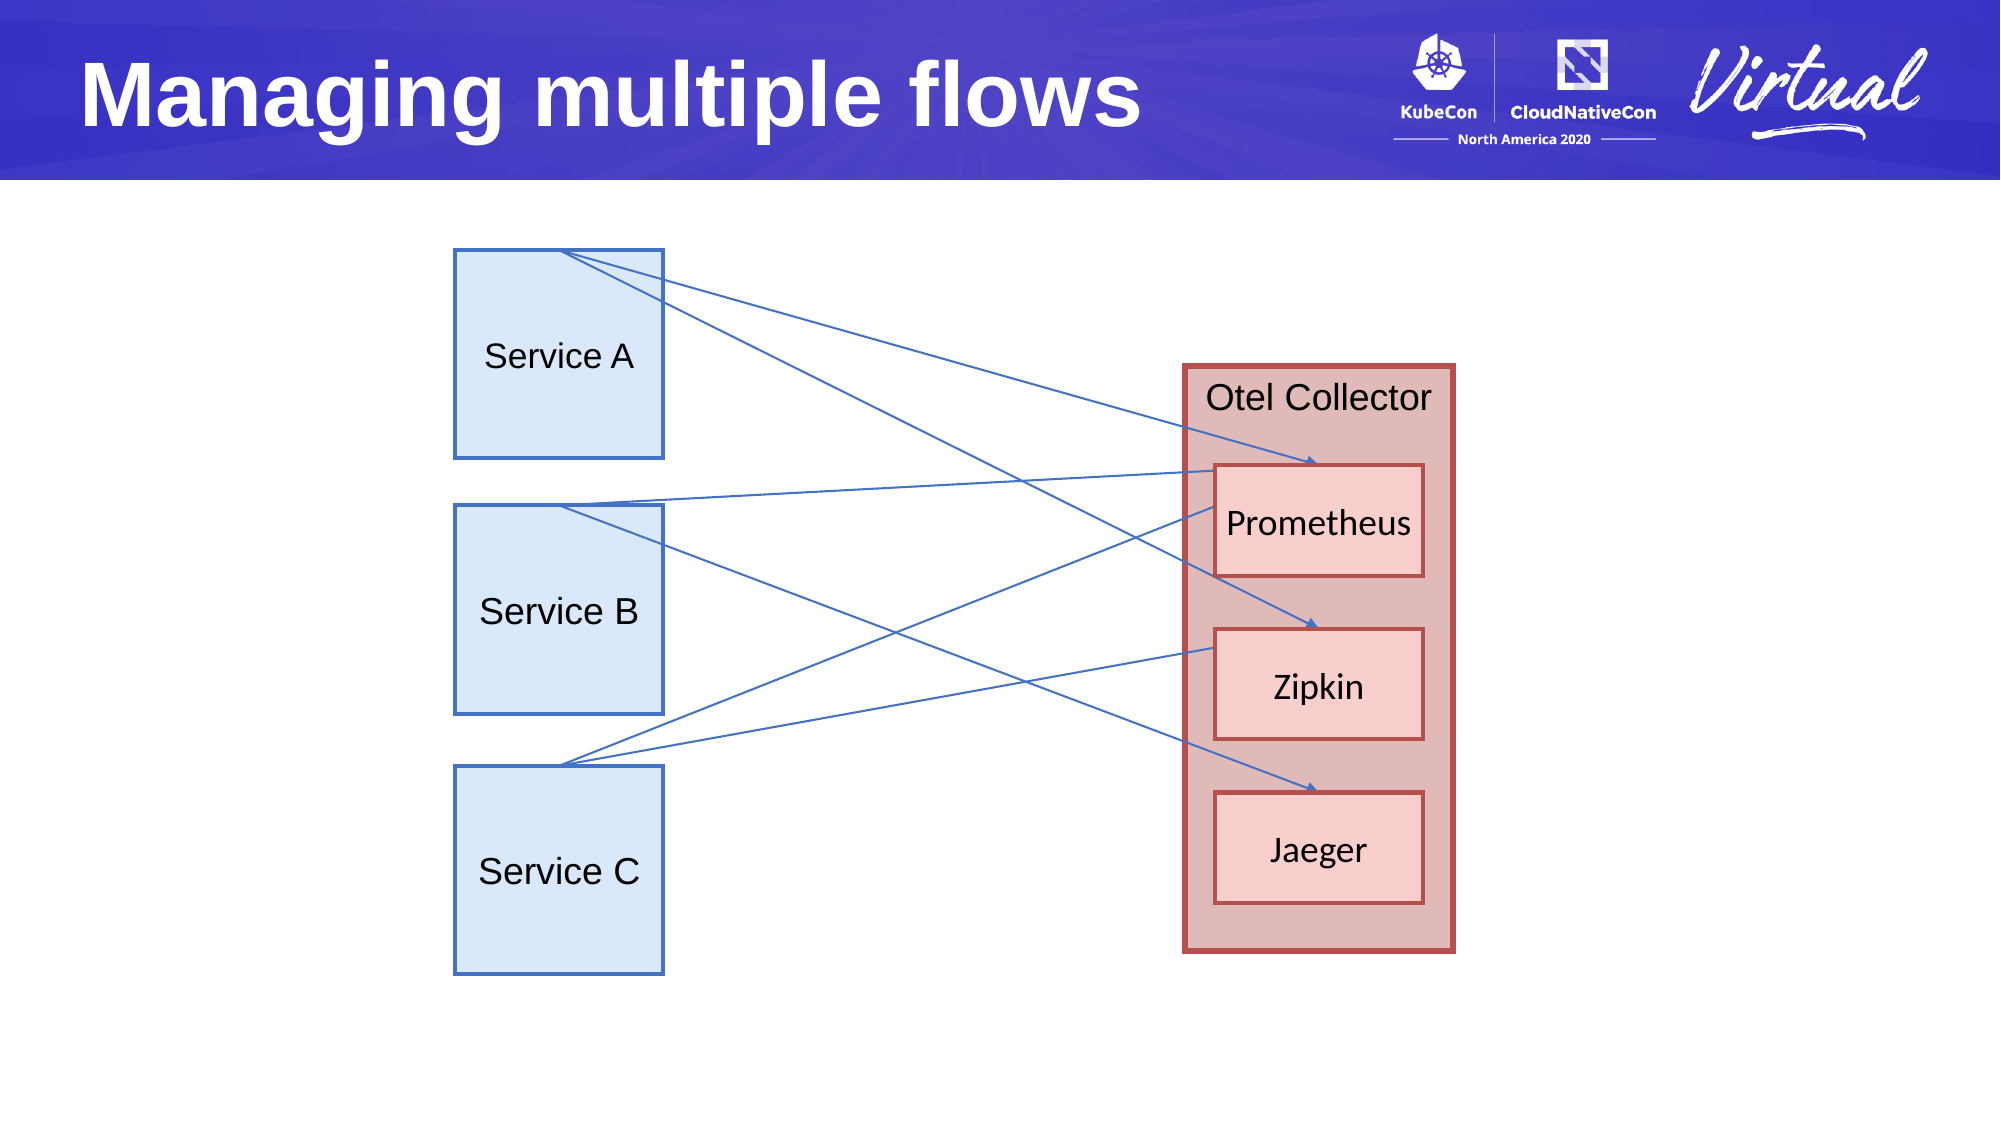

Managing multiple flows
Service A
Otel Collector
Prometheus
Service B
Zipkin
Service C
Jaeger